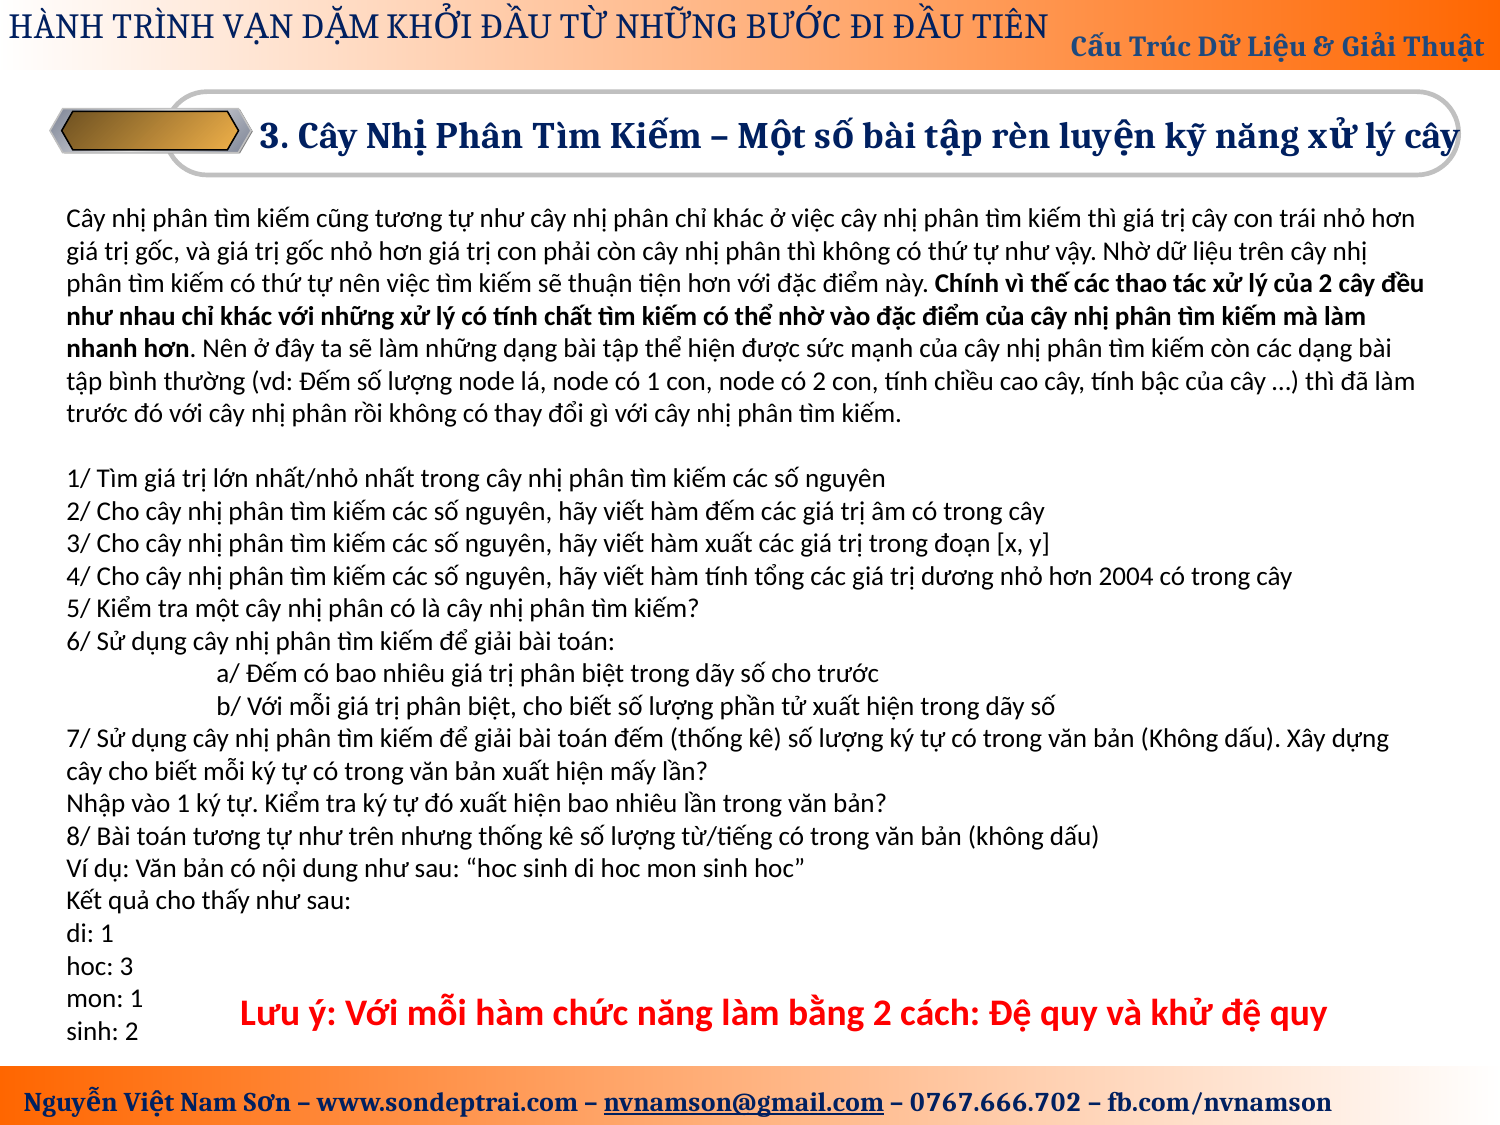

3. Cây Nhị Phân Tìm Kiếm – Một số bài tập rèn luyện kỹ năng xử lý cây

Cây nhị phân tìm kiếm cũng tương tự như cây nhị phân chỉ khác ở việc cây nhị phân tìm kiếm thì giá trị cây con trái nhỏ hơn giá trị gốc, và giá trị gốc nhỏ hơn giá trị con phải còn cây nhị phân thì không có thứ tự như vậy. Nhờ dữ liệu trên cây nhị phân tìm kiếm có thứ tự nên việc tìm kiếm sẽ thuận tiện hơn với đặc điểm này. Chính vì thế các thao tác xử lý của 2 cây đều như nhau chỉ khác với những xử lý có tính chất tìm kiếm có thể nhờ vào đặc điểm của cây nhị phân tìm kiếm mà làm nhanh hơn. Nên ở đây ta sẽ làm những dạng bài tập thể hiện được sức mạnh của cây nhị phân tìm kiếm còn các dạng bài tập bình thường (vd: Đếm số lượng node lá, node có 1 con, node có 2 con, tính chiều cao cây, tính bậc của cây …) thì đã làm trước đó với cây nhị phân rồi không có thay đổi gì với cây nhị phân tìm kiếm.

1/ Tìm giá trị lớn nhất/nhỏ nhất trong cây nhị phân tìm kiếm các số nguyên
2/ Cho cây nhị phân tìm kiếm các số nguyên, hãy viết hàm đếm các giá trị âm có trong cây
3/ Cho cây nhị phân tìm kiếm các số nguyên, hãy viết hàm xuất các giá trị trong đoạn [x, y]
4/ Cho cây nhị phân tìm kiếm các số nguyên, hãy viết hàm tính tổng các giá trị dương nhỏ hơn 2004 có trong cây
5/ Kiểm tra một cây nhị phân có là cây nhị phân tìm kiếm?
6/ Sử dụng cây nhị phân tìm kiếm để giải bài toán:
	a/ Đếm có bao nhiêu giá trị phân biệt trong dãy số cho trước
	b/ Với mỗi giá trị phân biệt, cho biết số lượng phần tử xuất hiện trong dãy số
7/ Sử dụng cây nhị phân tìm kiếm để giải bài toán đếm (thống kê) số lượng ký tự có trong văn bản (Không dấu). Xây dựng cây cho biết mỗi ký tự có trong văn bản xuất hiện mấy lần?
Nhập vào 1 ký tự. Kiểm tra ký tự đó xuất hiện bao nhiêu lần trong văn bản?
8/ Bài toán tương tự như trên nhưng thống kê số lượng từ/tiếng có trong văn bản (không dấu)
Ví dụ: Văn bản có nội dung như sau: “hoc sinh di hoc mon sinh hoc”
Kết quả cho thấy như sau:
di: 1
hoc: 3
mon: 1
sinh: 2

Lưu ý: Với mỗi hàm chức năng làm bằng 2 cách: Đệ quy và khử đệ quy